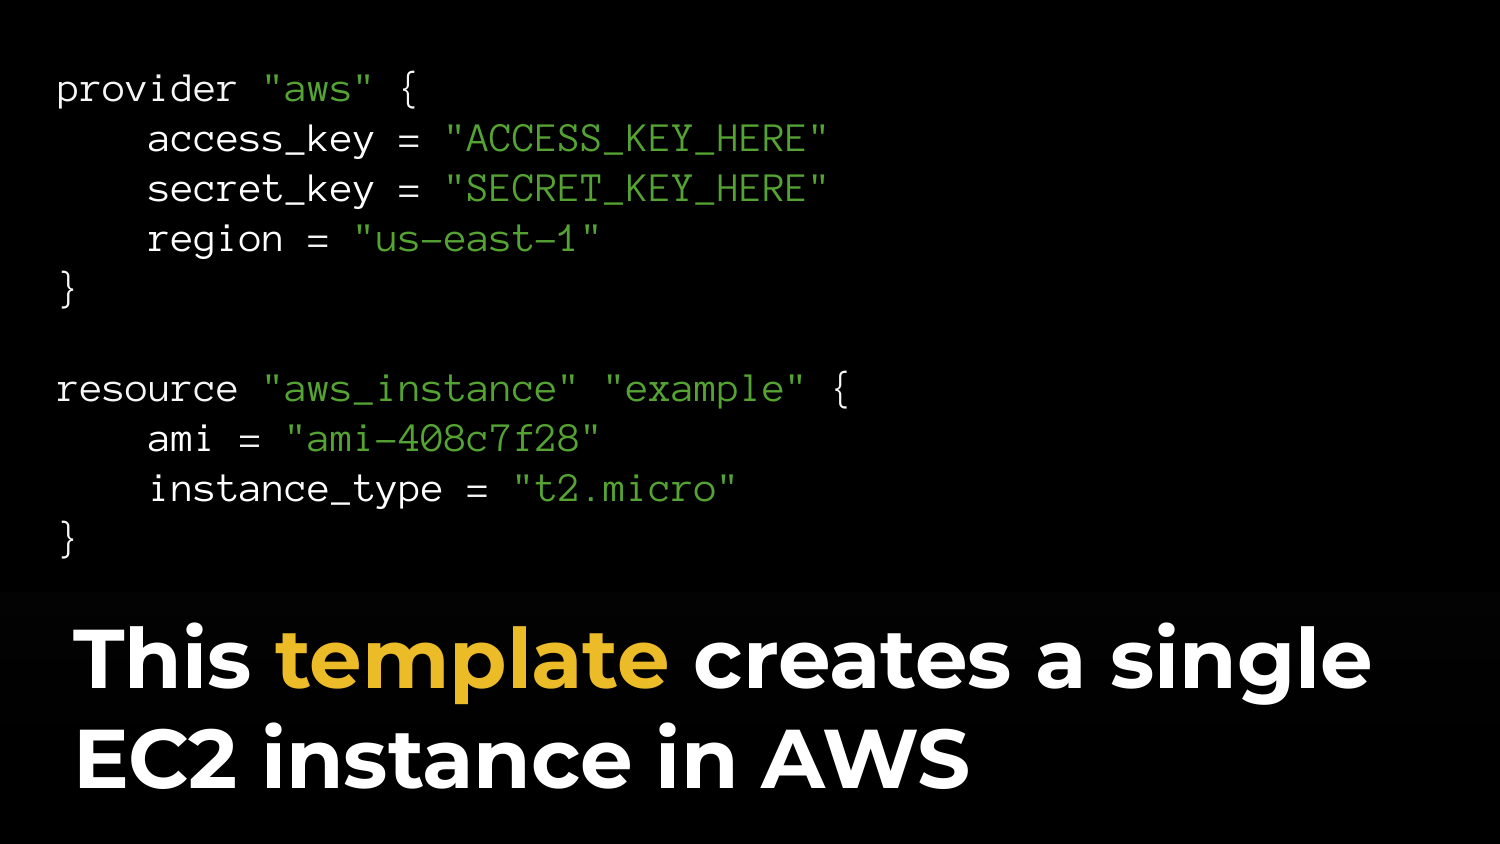

provider "aws" {
    access_key = "ACCESS_KEY_HERE"
    secret_key = "SECRET_KEY_HERE"
    region = "us-east-1"
}

resource "aws_instance" "example" {
    ami = "ami-408c7f28"
    instance_type = "t2.micro"
}

This template creates a single EC2 instance in AWS